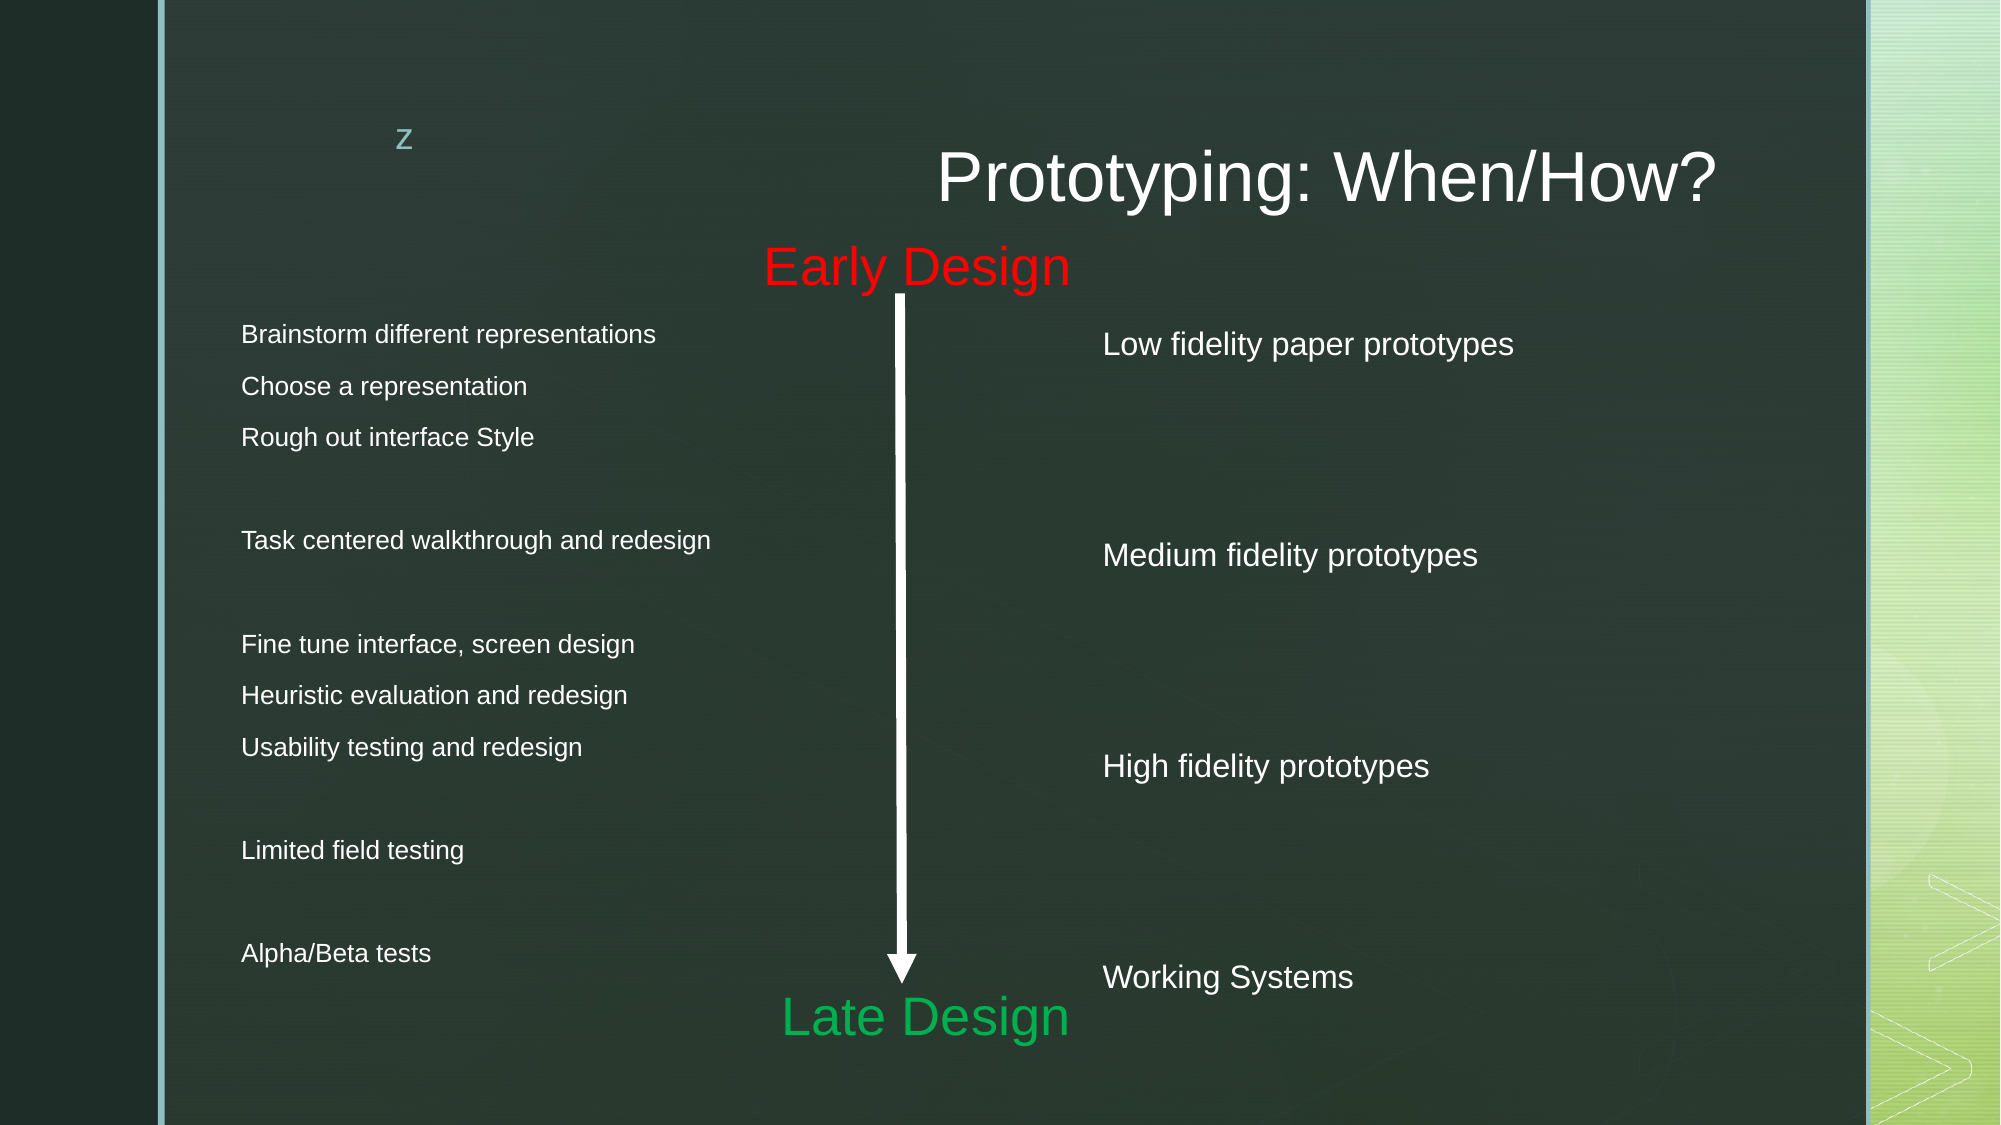

# Prototyping: When/How?
Early Design

Low fidelity paper prototypes

Medium fidelity prototypes

High fidelity prototypes

Working Systems

Brainstorm different representations
Choose a representation
Rough out interface Style

Task centered walkthrough and redesign

Fine tune interface, screen design
Heuristic evaluation and redesign
Usability testing and redesign

Limited field testing

Alpha/Beta tests
Late Design